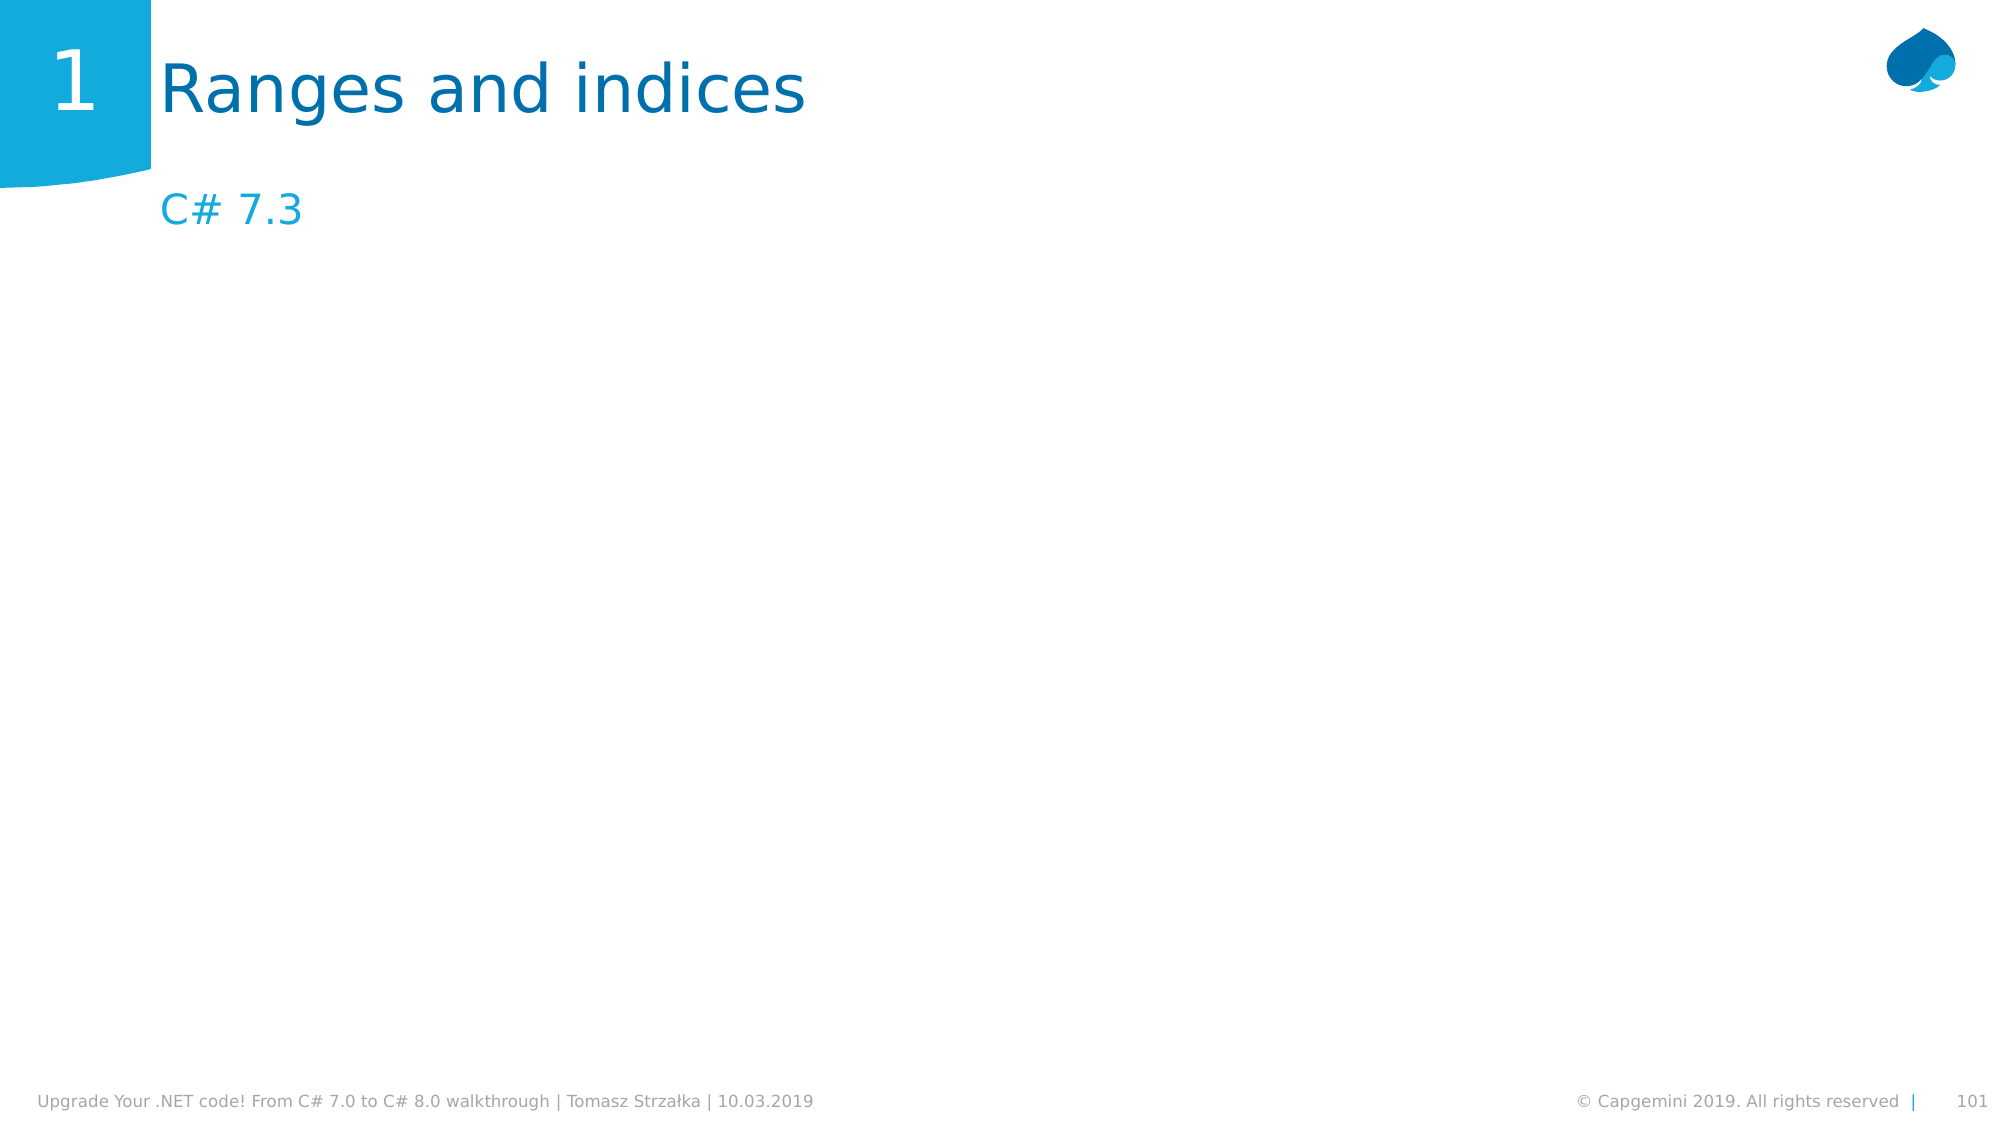

# Ranges and indices
1
C# 7.3